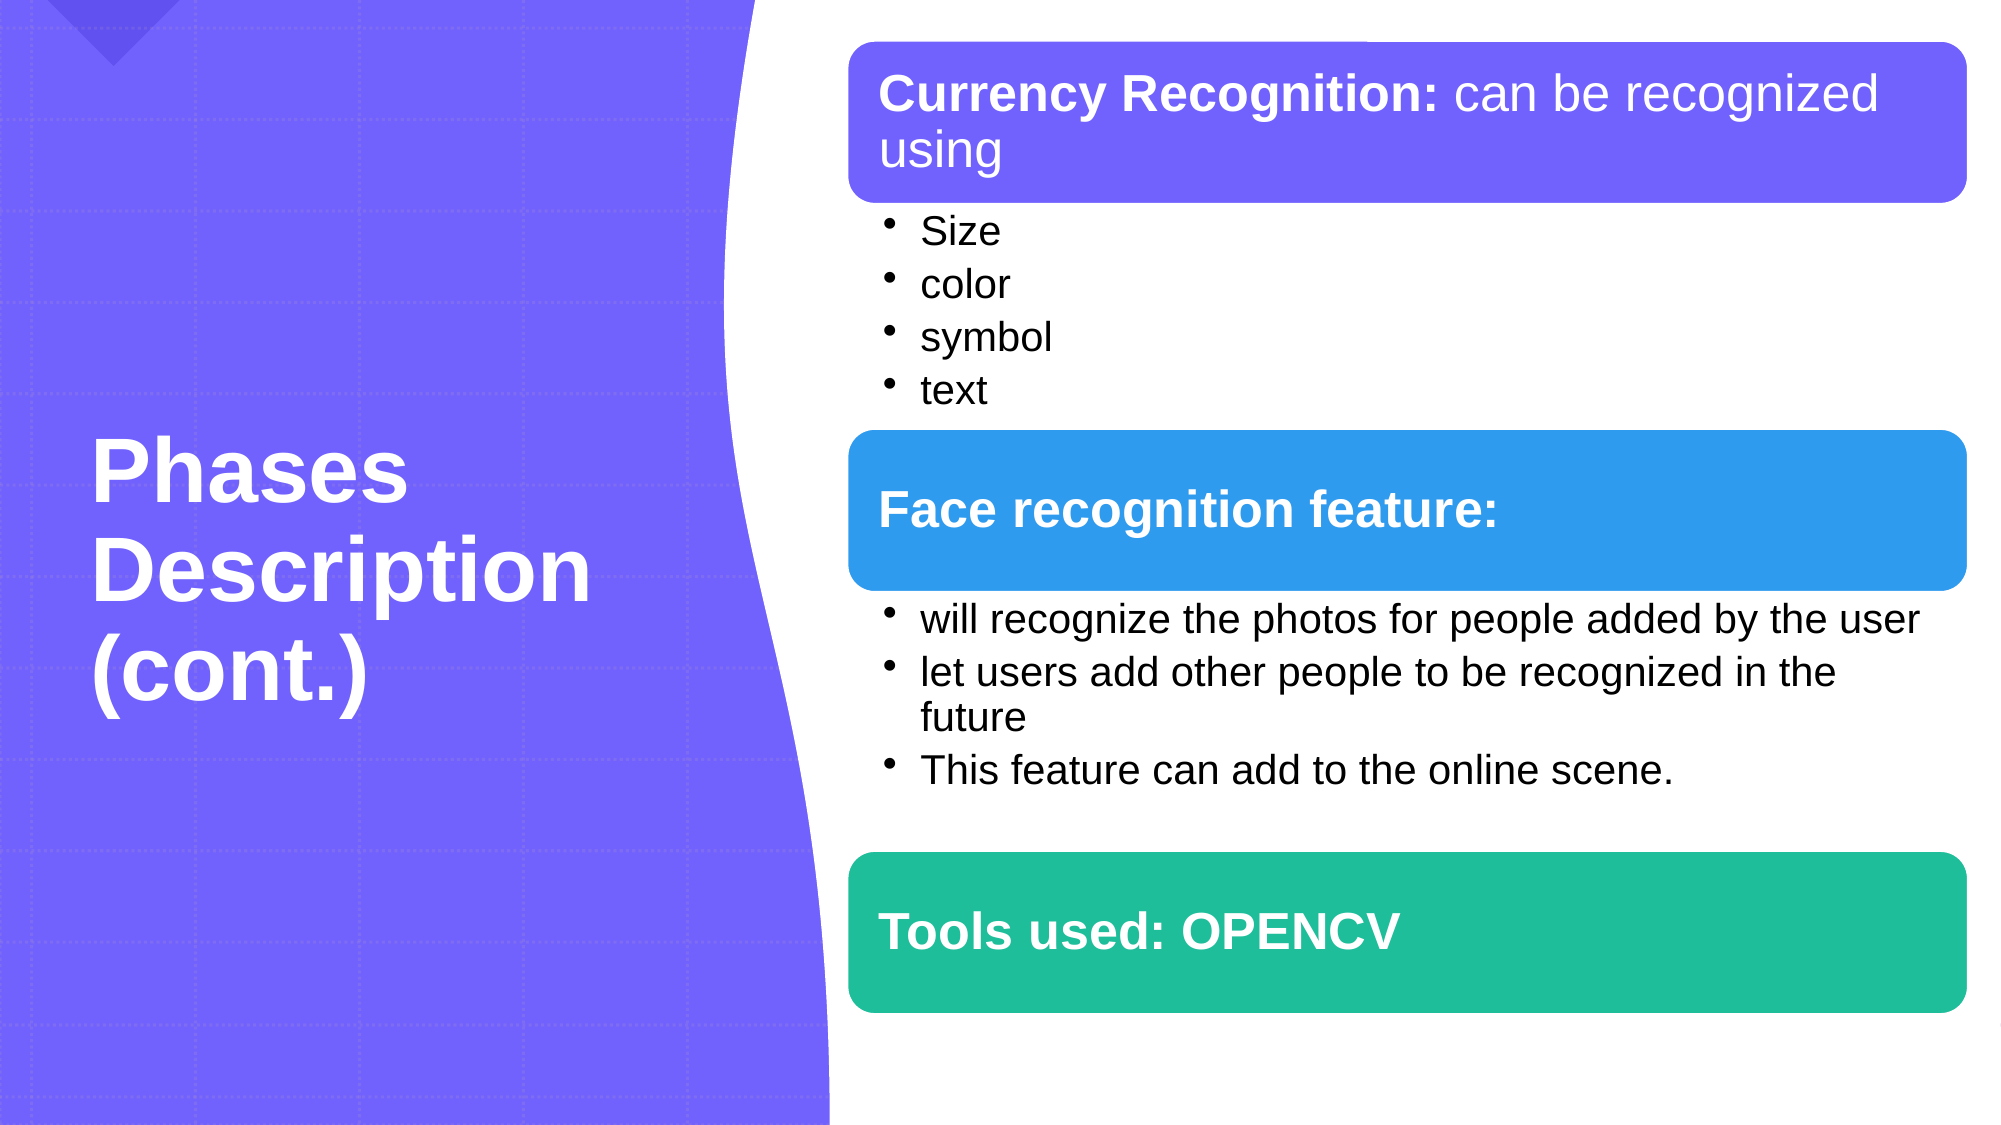

Currency Recognition: can be recognized using
Size
color
symbol
text
Face recognition feature:
will recognize the photos for people added by the user
let users add other people to be recognized in the future
This feature can add to the online scene.
Tools used: OPENCV
Phases Description (cont.)